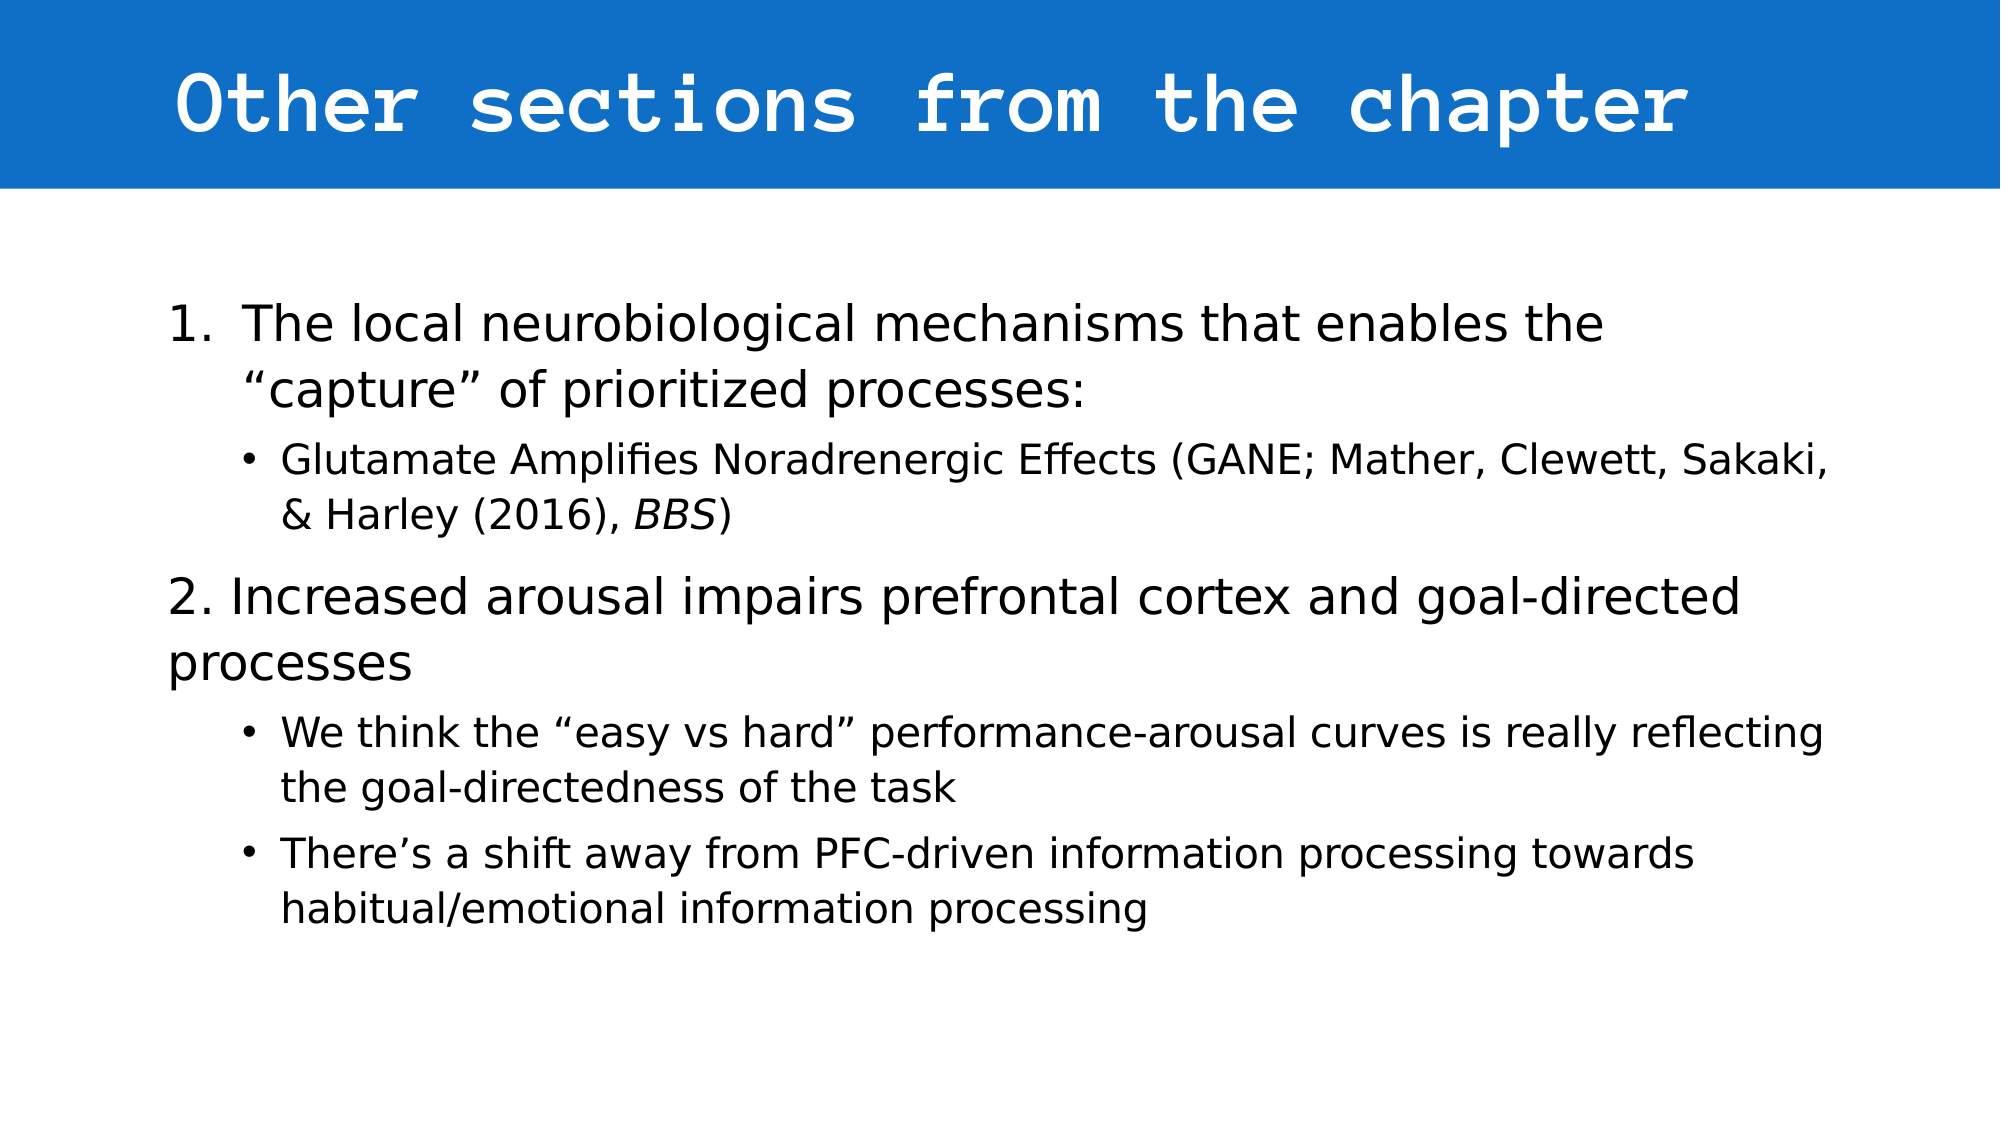

# Other sections from the chapter
The local neurobiological mechanisms that enables the “capture” of prioritized processes:
Glutamate Amplifies Noradrenergic Effects (GANE; Mather, Clewett, Sakaki, & Harley (2016), BBS)
2. Increased arousal impairs prefrontal cortex and goal-directed processes
We think the “easy vs hard” performance-arousal curves is really reflecting the goal-directedness of the task
There’s a shift away from PFC-driven information processing towards habitual/emotional information processing